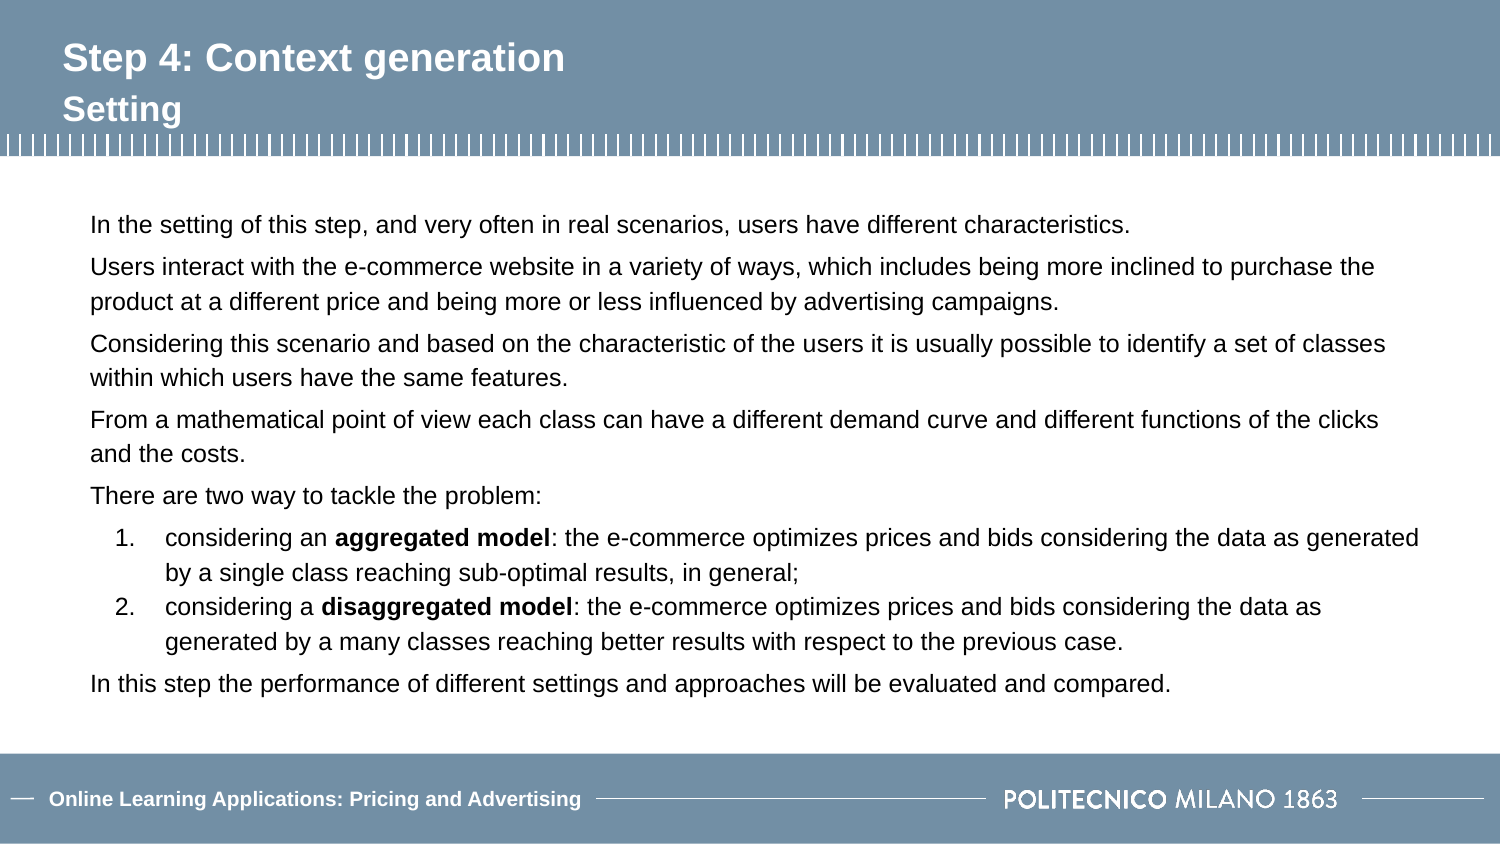

# Step 4: Context generation
Setting
In the setting of this step, and very often in real scenarios, users have different characteristics.
Users interact with the e-commerce website in a variety of ways, which includes being more inclined to purchase the product at a different price and being more or less influenced by advertising campaigns.
Considering this scenario and based on the characteristic of the users it is usually possible to identify a set of classes within which users have the same features.
From a mathematical point of view each class can have a different demand curve and different functions of the clicks and the costs.
There are two way to tackle the problem:
considering an aggregated model: the e-commerce optimizes prices and bids considering the data as generated by a single class reaching sub-optimal results, in general;
considering a disaggregated model: the e-commerce optimizes prices and bids considering the data as generated by a many classes reaching better results with respect to the previous case.
In this step the performance of different settings and approaches will be evaluated and compared.